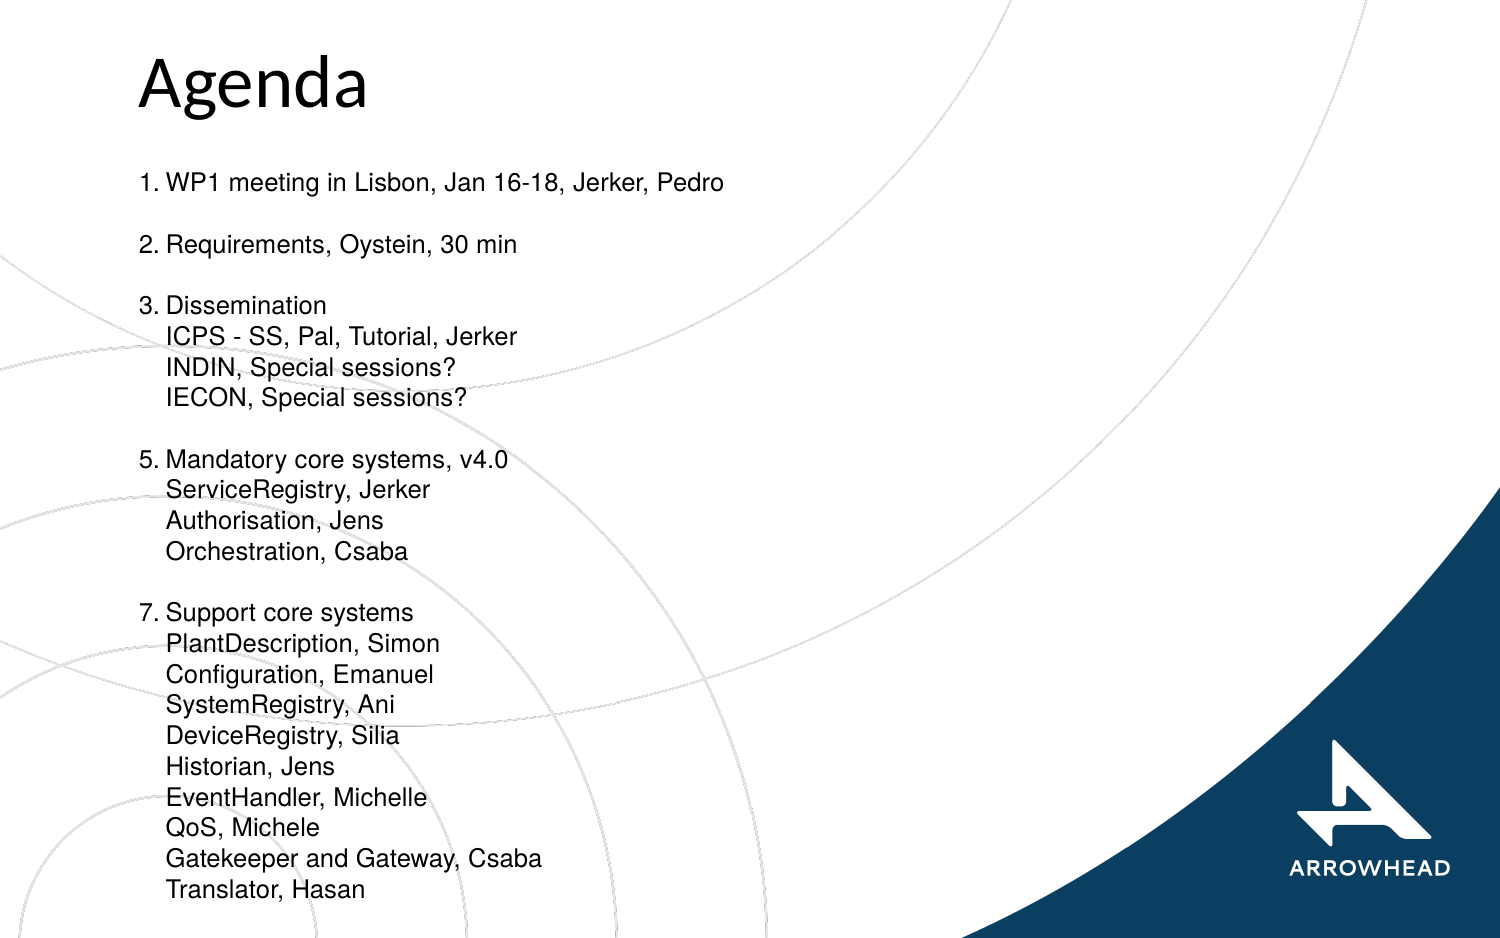

# Agenda
2

WP1 meeting in Lisbon, Jan 16-18, Jerker, Pedro
Requirements, Oystein, 30 min
Dissemination
ICPS - SS, Pal, Tutorial, Jerker
INDIN, Special sessions?
IECON, Special sessions?

Mandatory core systems, v4.0
ServiceRegistry, Jerker
Authorisation, Jens
Orchestration, Csaba

Support core systems
PlantDescription, Simon
Configuration, Emanuel
SystemRegistry, Ani
DeviceRegistry, Silia
Historian, Jens
EventHandler, Michelle
QoS, Michele
Gatekeeper and Gateway, Csaba
Translator, Hasan